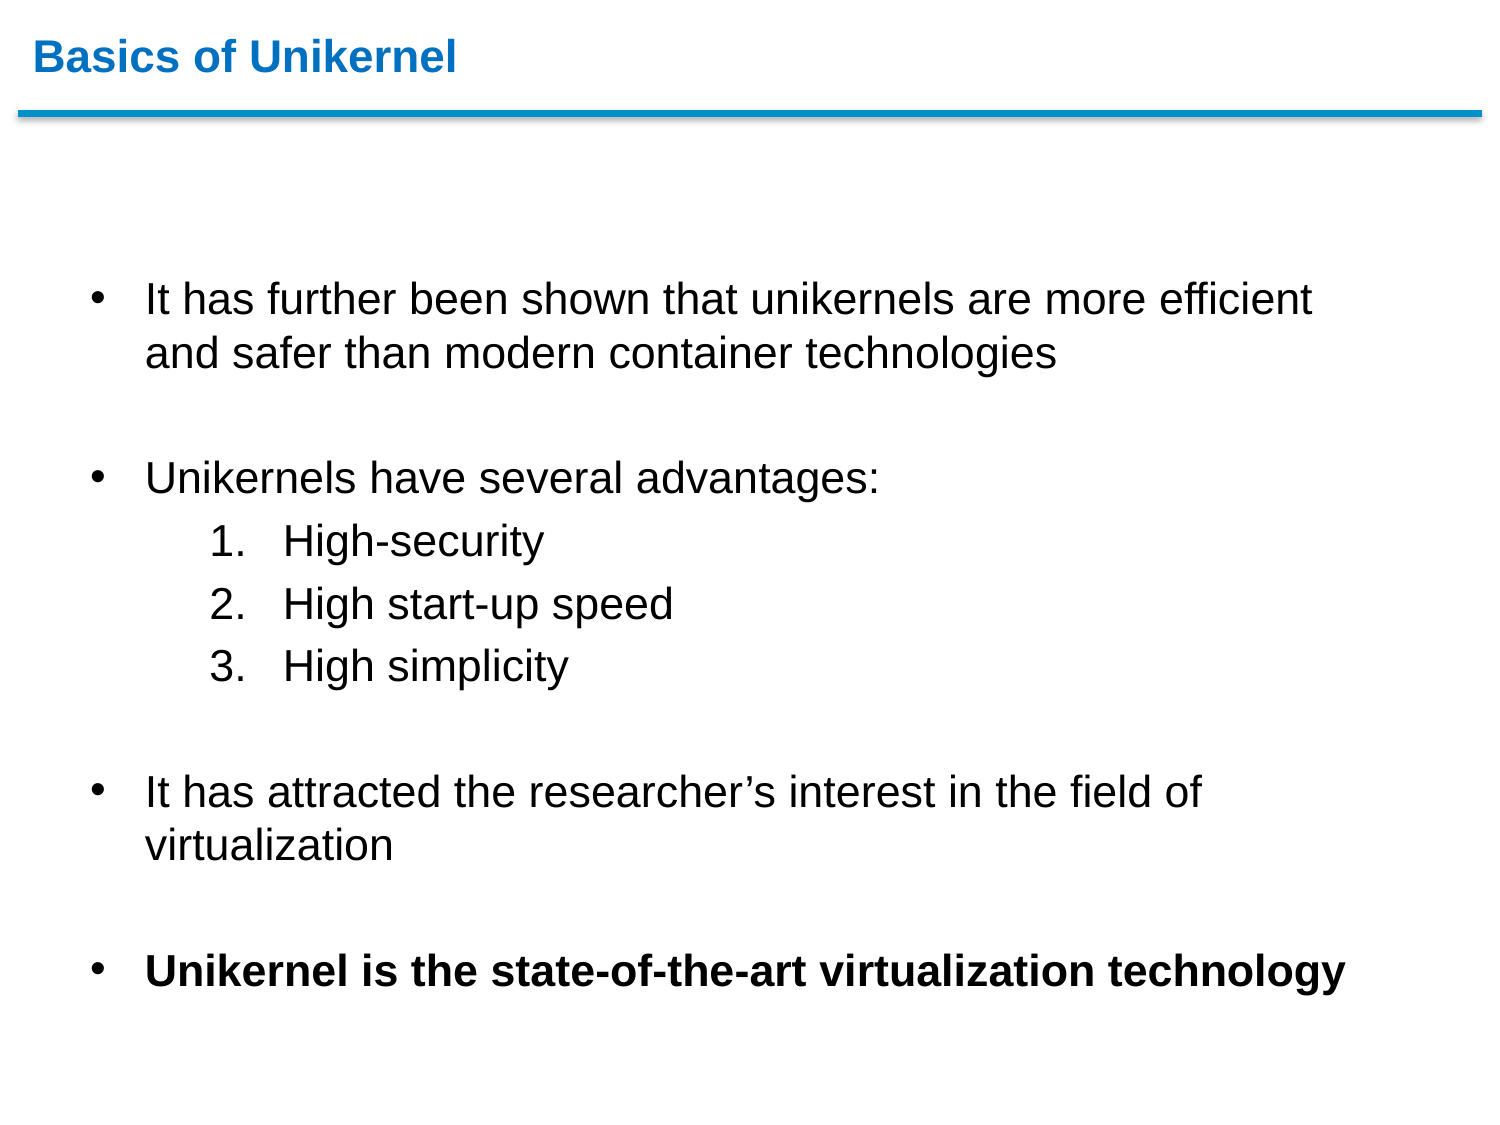

# Basics of Unikernel
It has further been shown that unikernels are more efficient and safer than modern container technologies

Unikernels have several advantages:
High-security
High start-up speed
High simplicity

It has attracted the researcher’s interest in the field of virtualization

Unikernel is the state-of-the-art virtualization technology